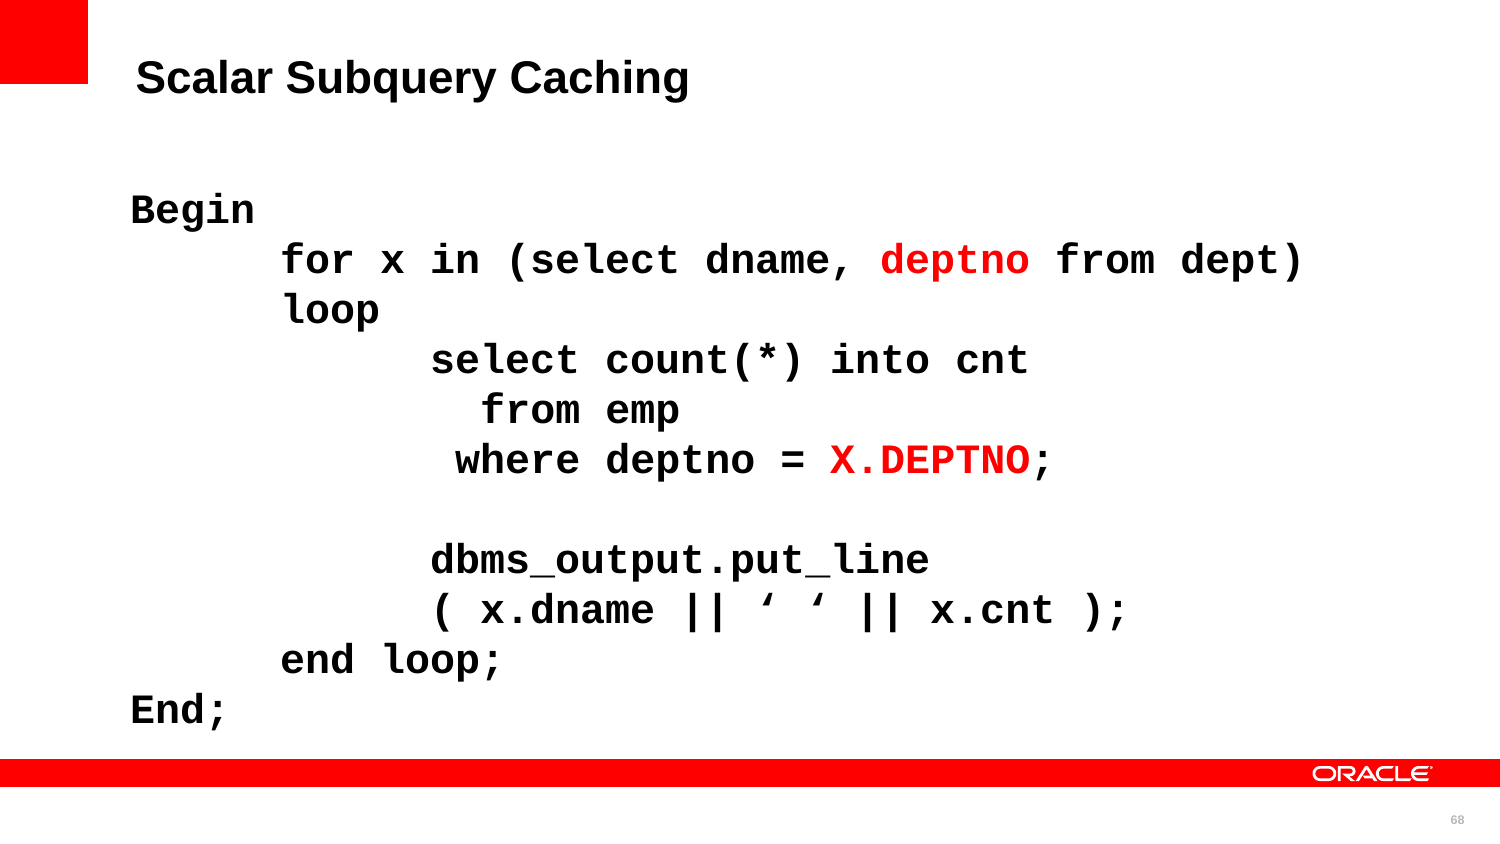

Scalar Subquery Caching
Begin
	for x in (select dname, deptno from dept)
	loop
		select count(*) into cnt
		  from emp
		 where deptno = X.DEPTNO;

		dbms_output.put_line
            ( x.dname || ‘ ‘ || x.cnt );
	end loop;
End;